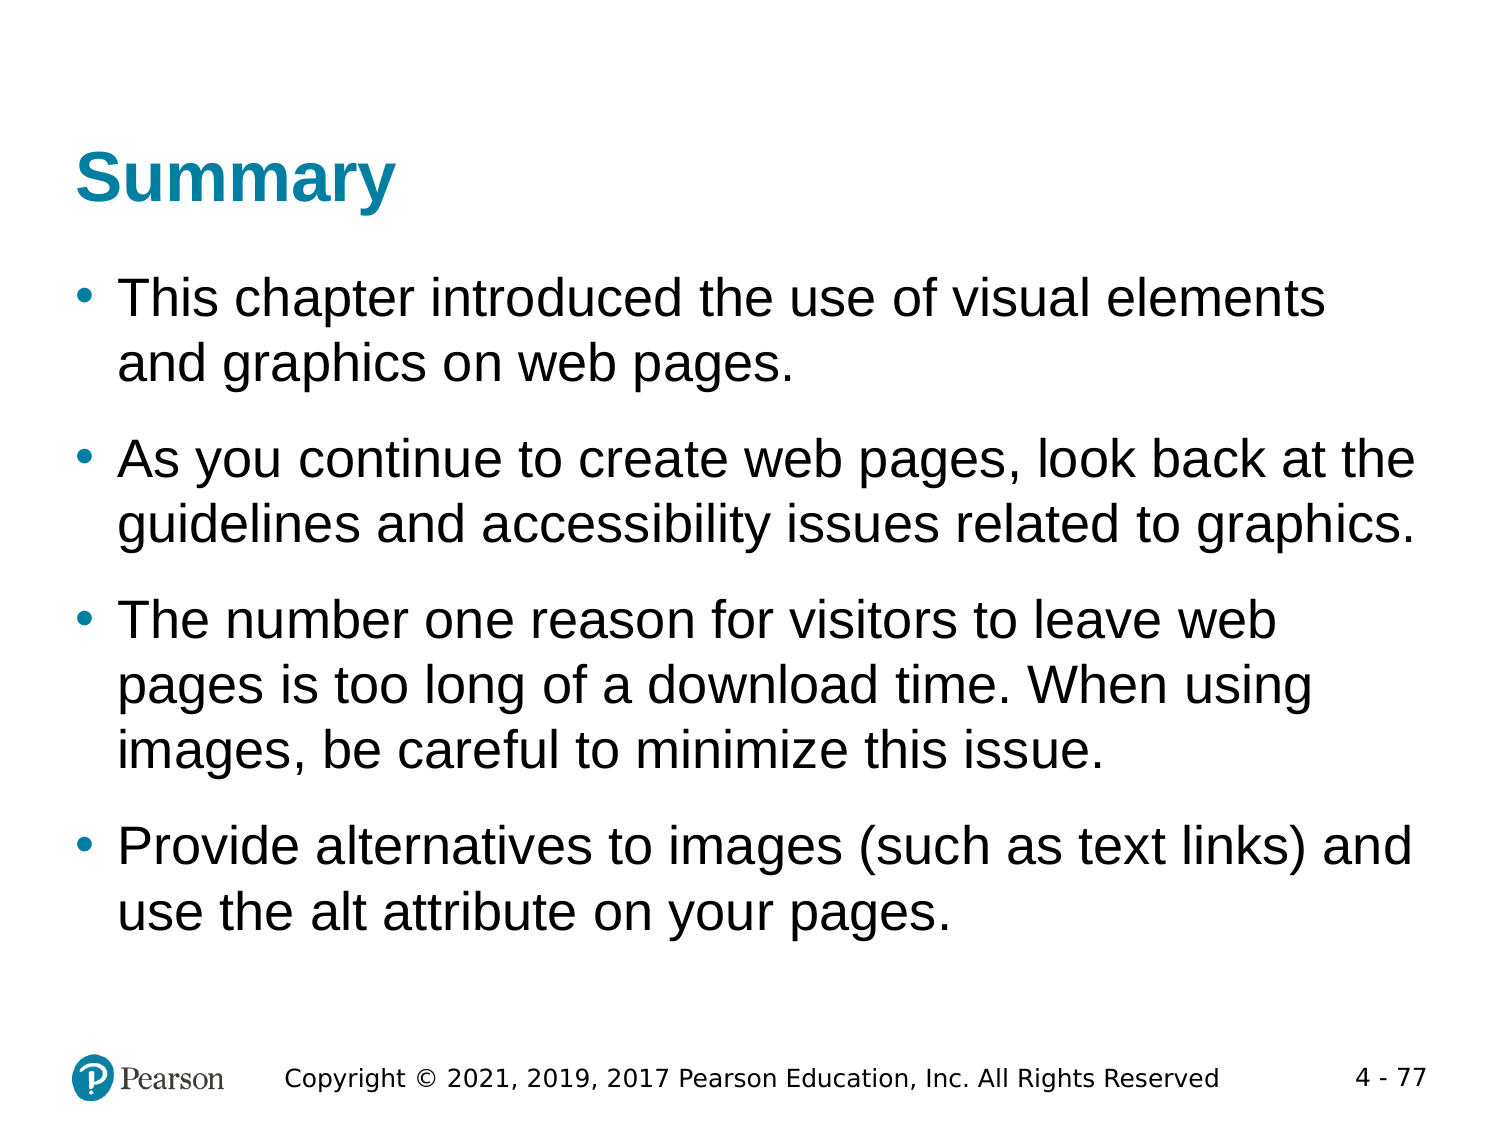

# Summary
This chapter introduced the use of visual elements and graphics on web pages.
As you continue to create web pages, look back at the guidelines and accessibility issues related to graphics.
The number one reason for visitors to leave web pages is too long of a download time. When using images, be careful to minimize this issue.
Provide alternatives to images (such as text links) and use the alt attribute on your pages.